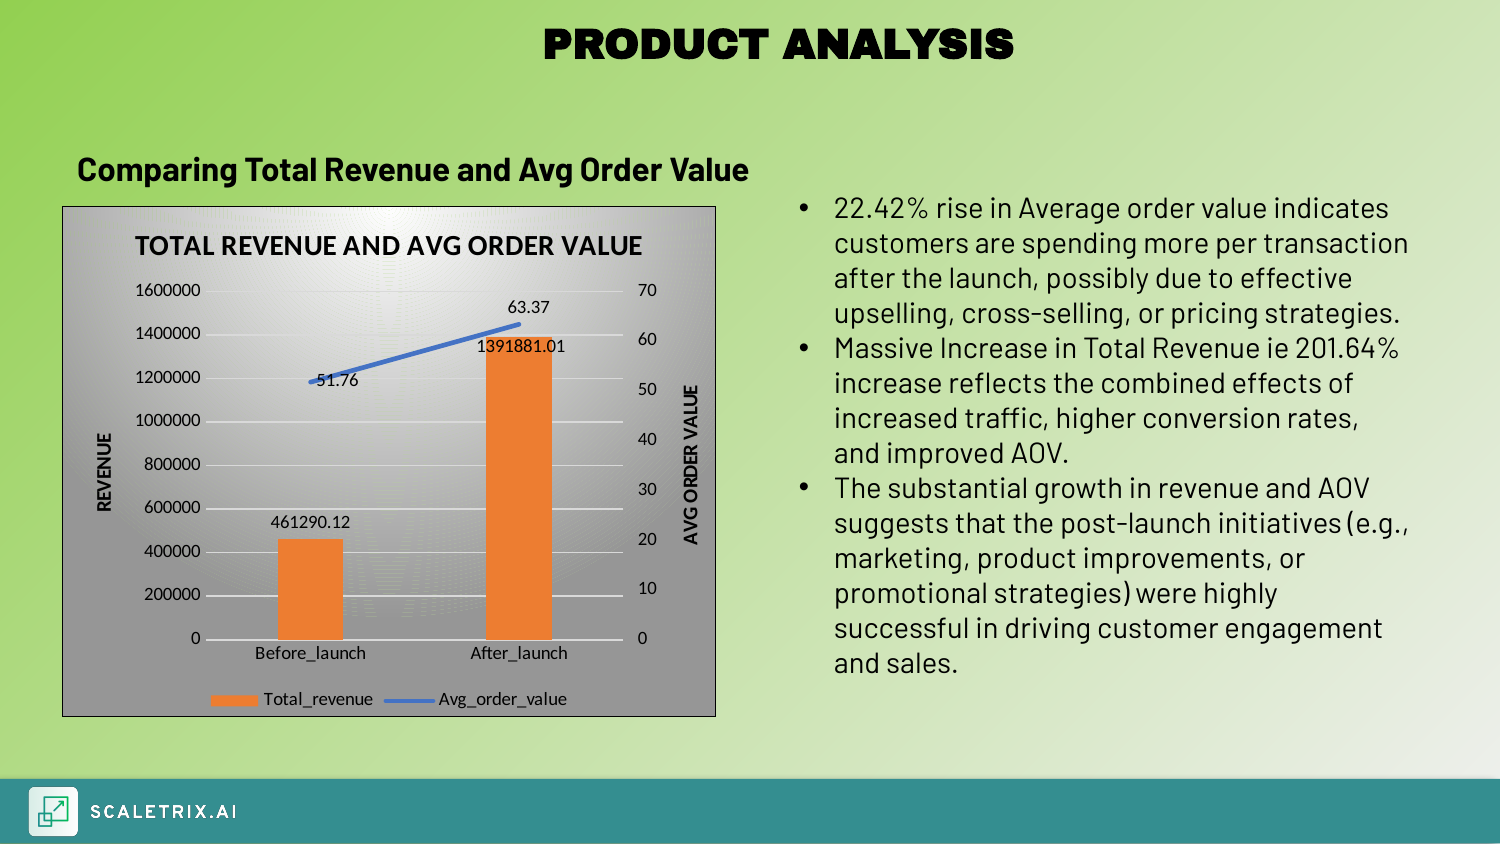

PRODUCT ANALYSIS
Comparing Total Revenue and Avg Order Value
22.42% rise in Average order value indicates customers are spending more per transaction after the launch, possibly due to effective upselling, cross-selling, or pricing strategies.
Massive Increase in Total Revenue ie 201.64% increase reflects the combined effects of increased traffic, higher conversion rates, and improved AOV.
The substantial growth in revenue and AOV suggests that the post-launch initiatives (e.g., marketing, product improvements, or promotional strategies) were highly successful in driving customer engagement and sales.

### Chart: TOTAL REVENUE AND AVG ORDER VALUE

| Category | Total_revenue | Avg_order_value |
|---|---|---|
| Before_launch | 461290.115089417 | 51.7580568359485 |
| After_launch | 1391881.00828934 | 63.3664047403992 |